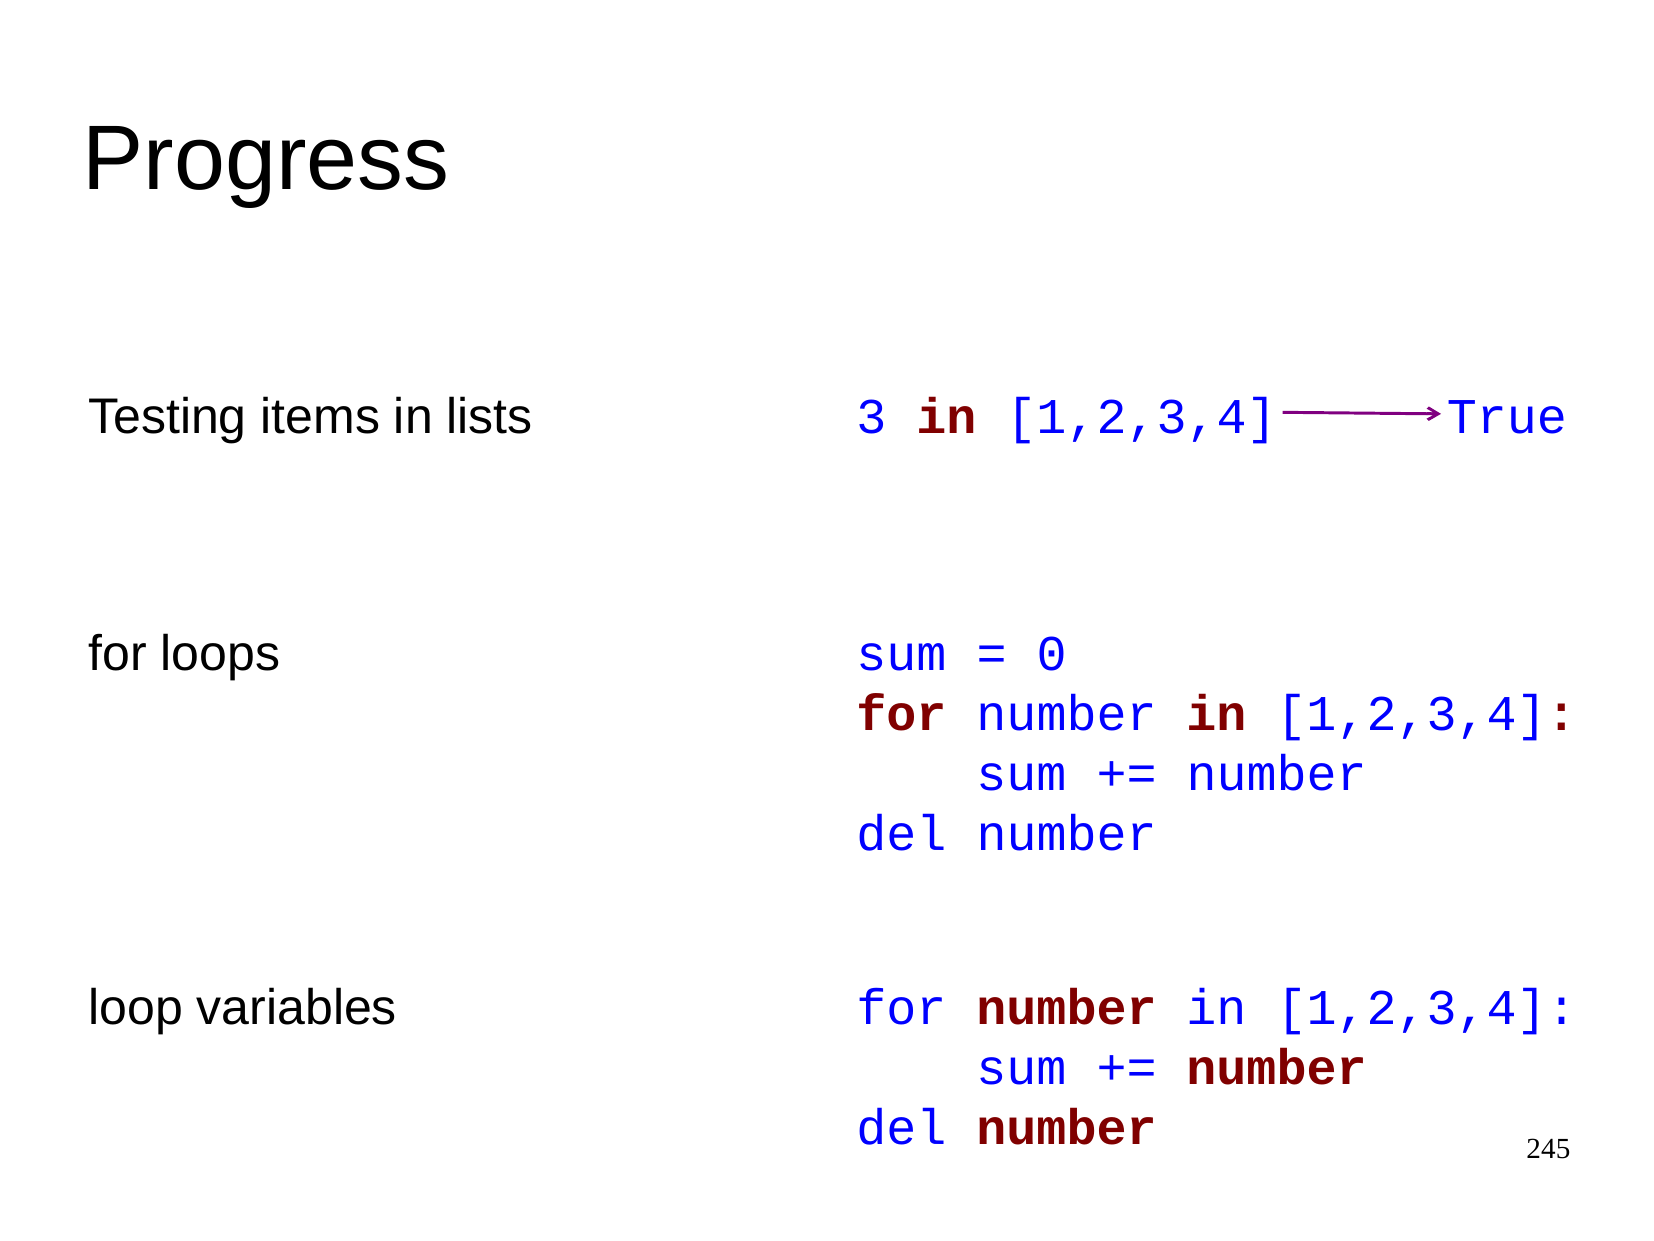

Progress
Testing items in lists
3 in [1,2,3,4]
True
for loops
sum = 0
for number in [1,2,3,4]:
    sum += number
del number
loop variables
for number in [1,2,3,4]:
    sum += number
del number
245